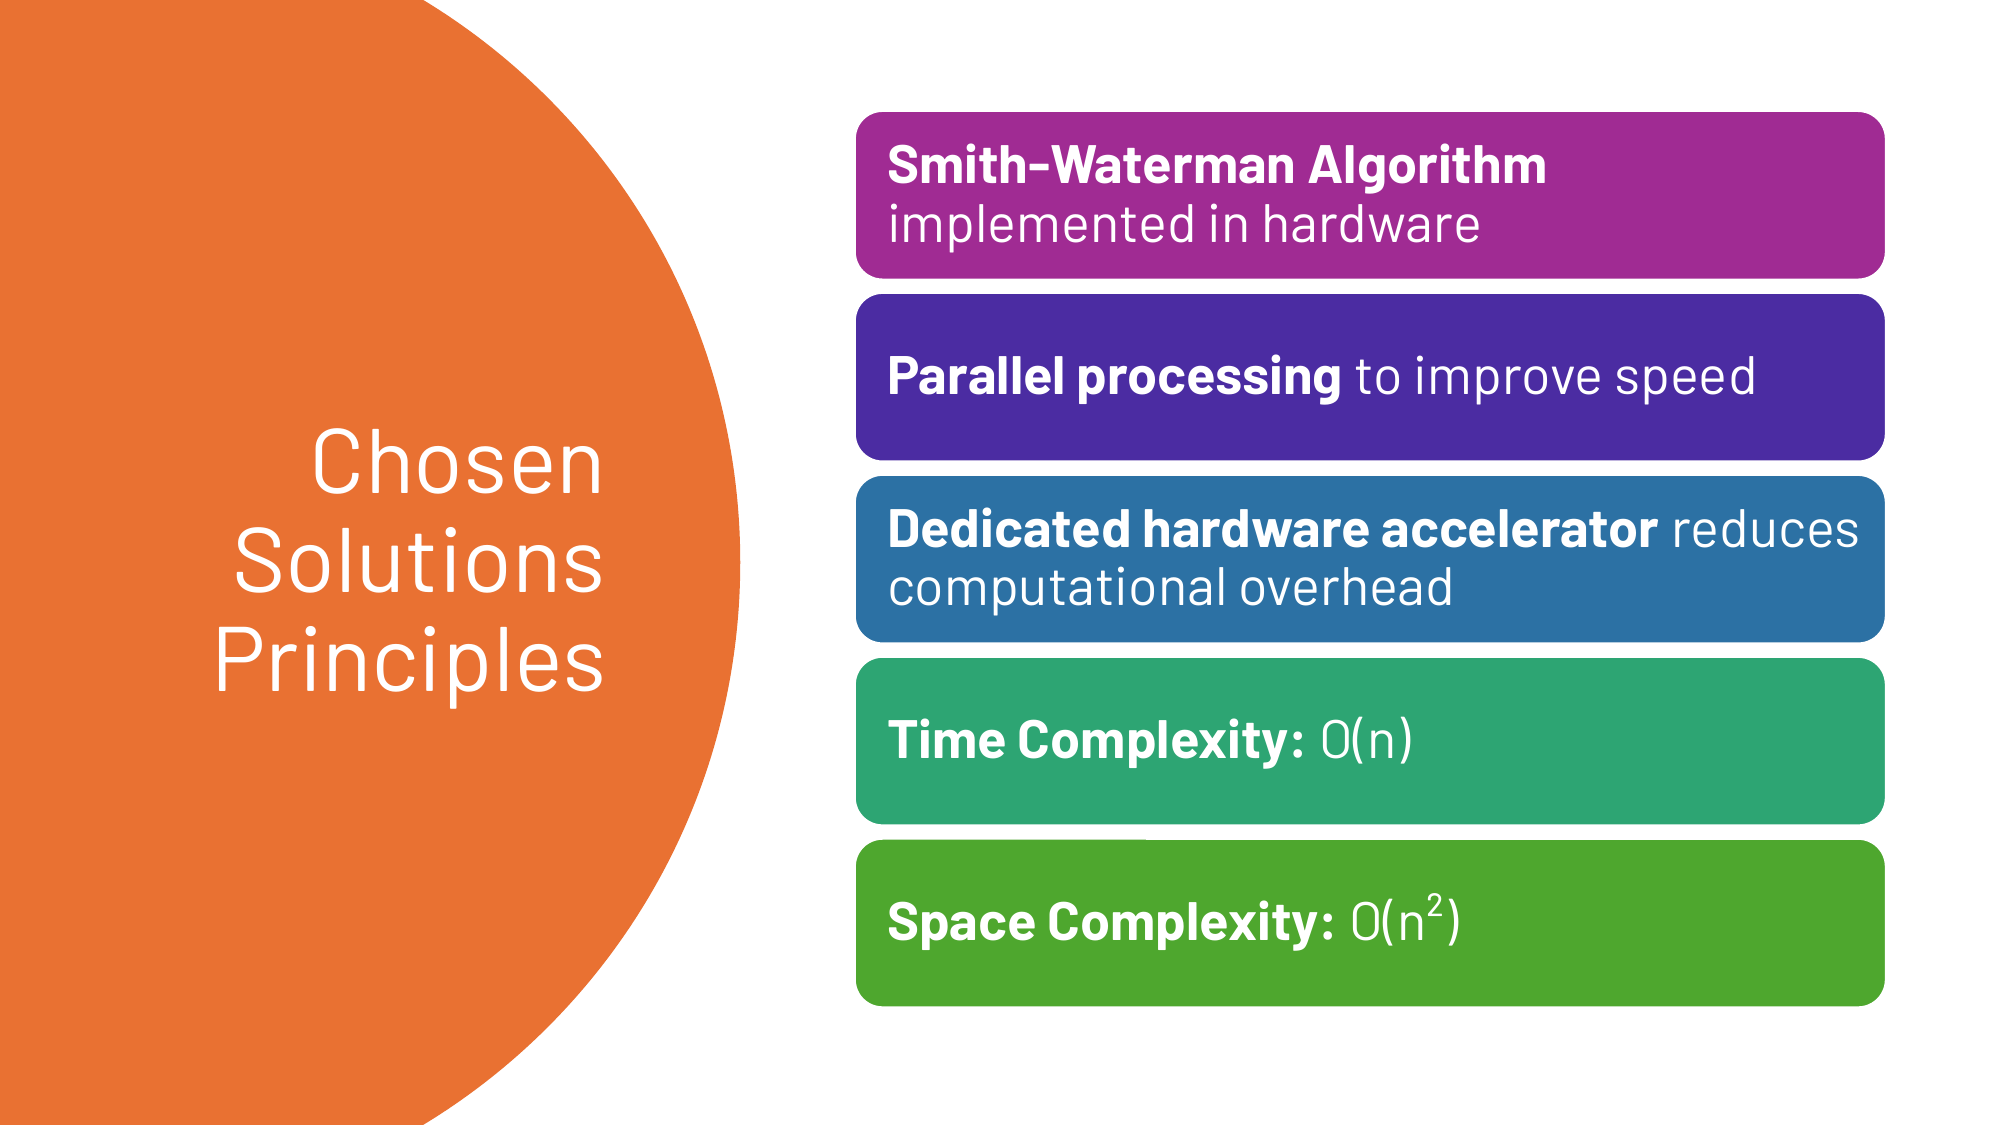

Smith-Waterman Algorithm implemented in hardware
Parallel processing to improve speed
Dedicated hardware accelerator reduces computational overhead
Time Complexity: O(n)
Space Complexity: O(n²)
# Chosen Solutions Principles